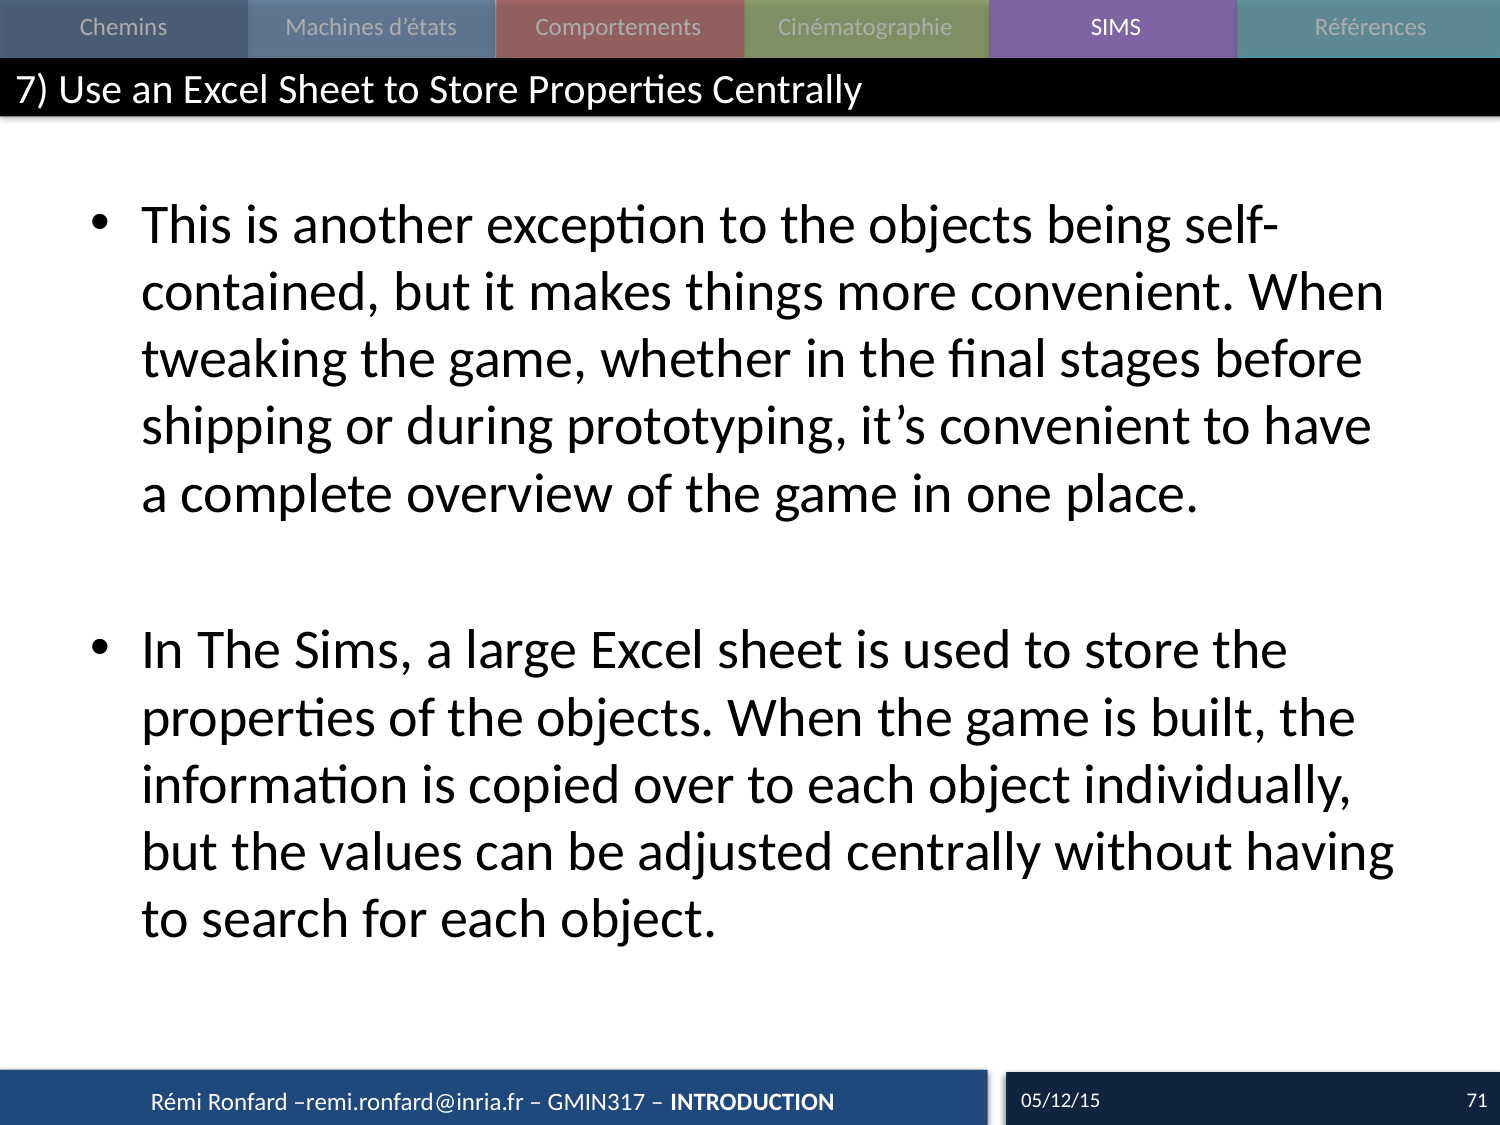

# 7) Use an Excel Sheet to Store Properties Centrally
This is another exception to the objects being self-contained, but it makes things more convenient. When tweaking the game, whether in the final stages before shipping or during prototyping, it’s convenient to have a complete overview of the game in one place.

In The Sims, a large Excel sheet is used to store the properties of the objects. When the game is built, the information is copied over to each object individually, but the values can be adjusted centrally without having to search for each object.

05/12/15
71
Rémi Ronfard –remi.ronfard@inria.fr – GMIN317 – INTRODUCTION